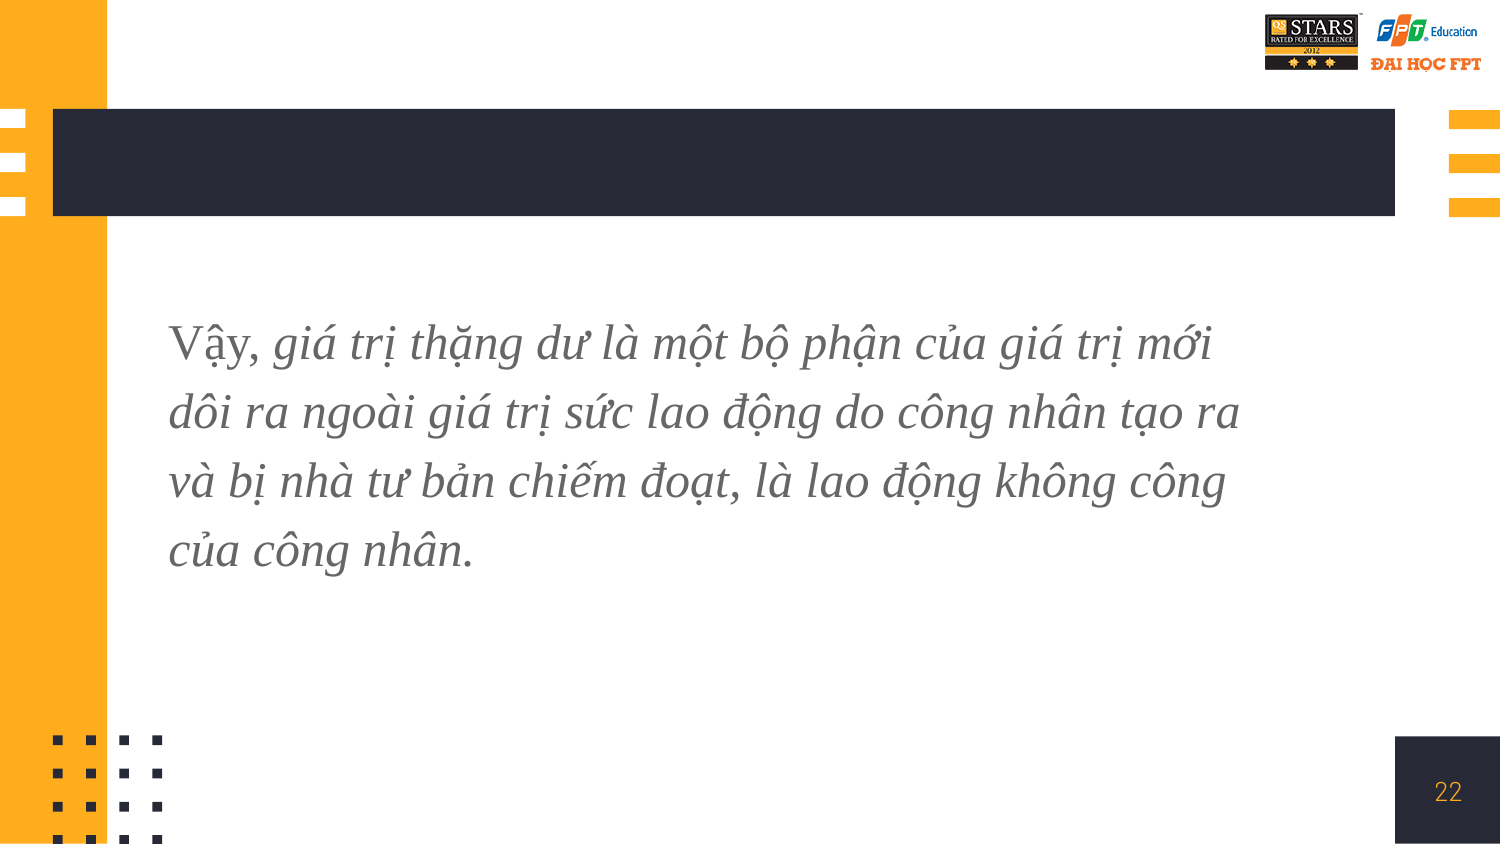

Vậy, giá trị thặng dư là một bộ phận của giá trị mới dôi ra ngoài giá trị sức lao động do công nhân tạo ra và bị nhà tư bản chiếm đoạt, là lao động không công của công nhân.

22